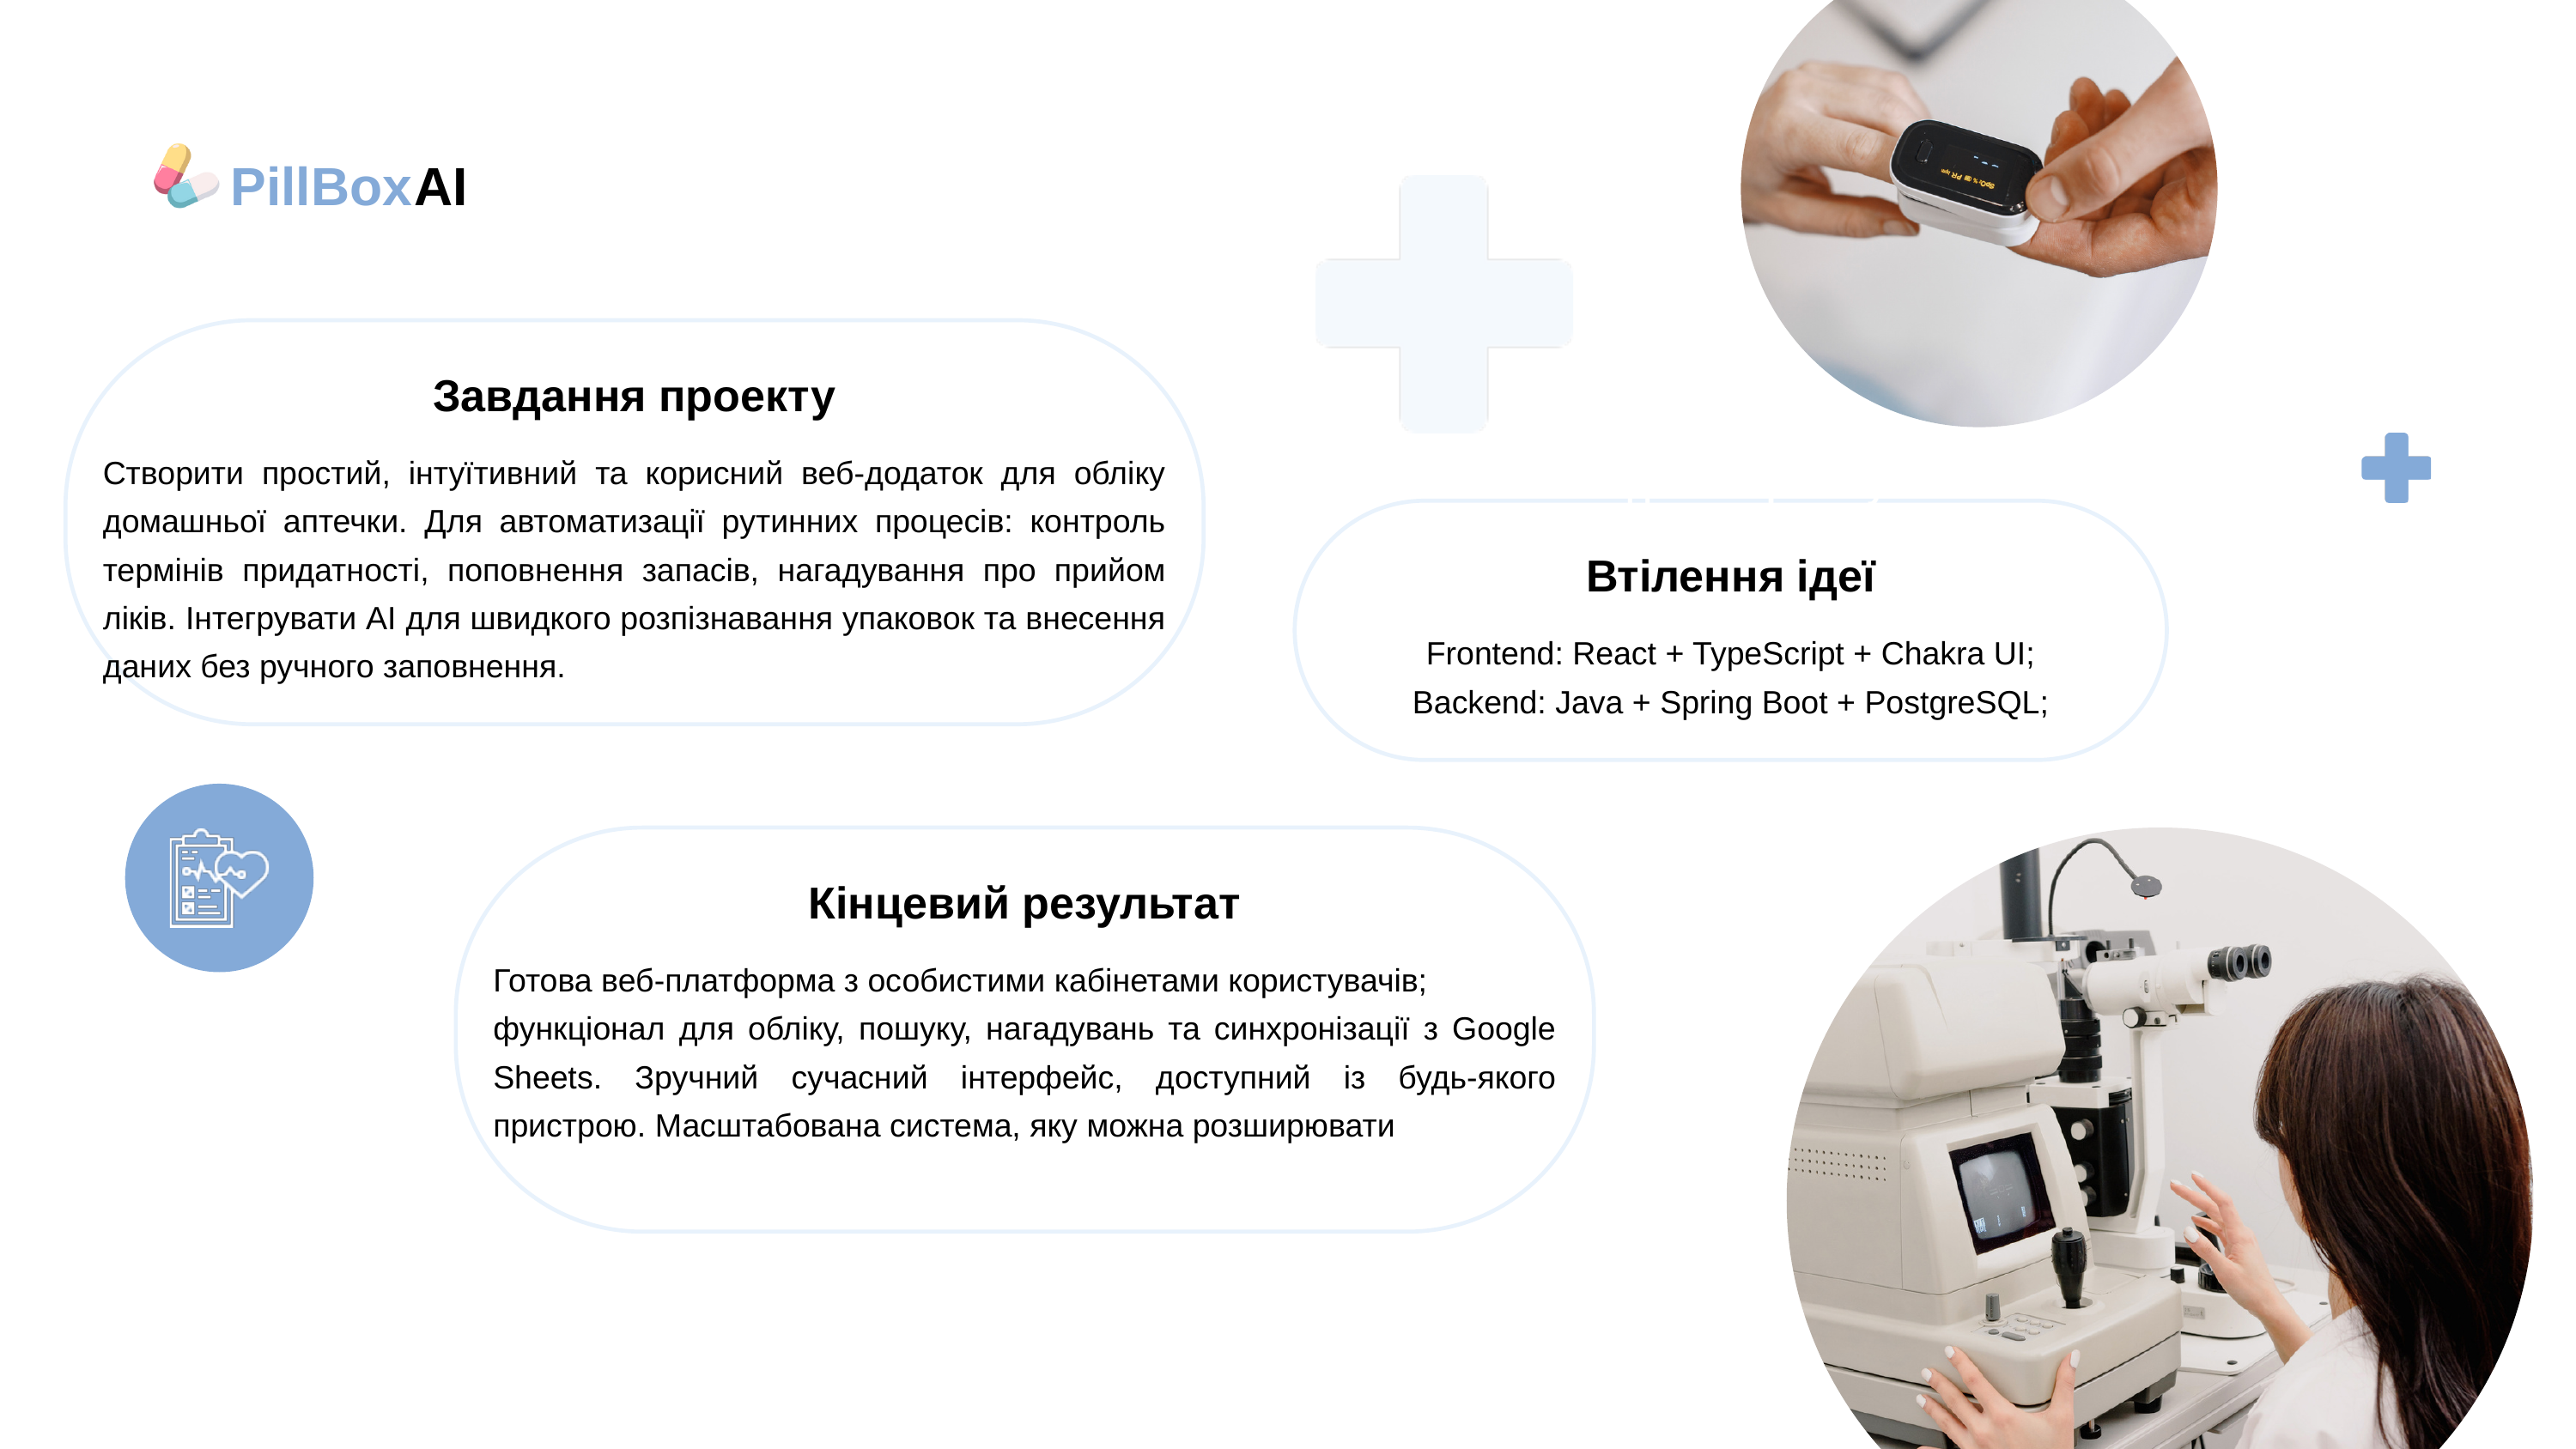

AI
PillBox

Завдання проекту:
Завдання проекту
Cтворити простий, інтуїтивний та корисний веб-додаток для обліку домашньої аптечки. Для автоматизації рутинних процесів: контроль термінів придатності, поповнення запасів, нагадування про прийом ліків. Інтегрувати AI для швидкого розпізнавання упаковок та внесення даних без ручного заповнення.

Завдання проекту:
Втілення ідеї
Frontend: React + TypeScript + Chakra UI;
Backend: Java + Spring Boot + PostgreSQL;

Завдання проекту:
Кінцевий результат
Готова веб-платформа з особистими кабінетами користувачів;
функціонал для обліку, пошуку, нагадувань та синхронізації з Google Sheets. Зручний сучасний інтерфейс, доступний із будь-якого пристрою. Масштабована система, яку можна розширювати